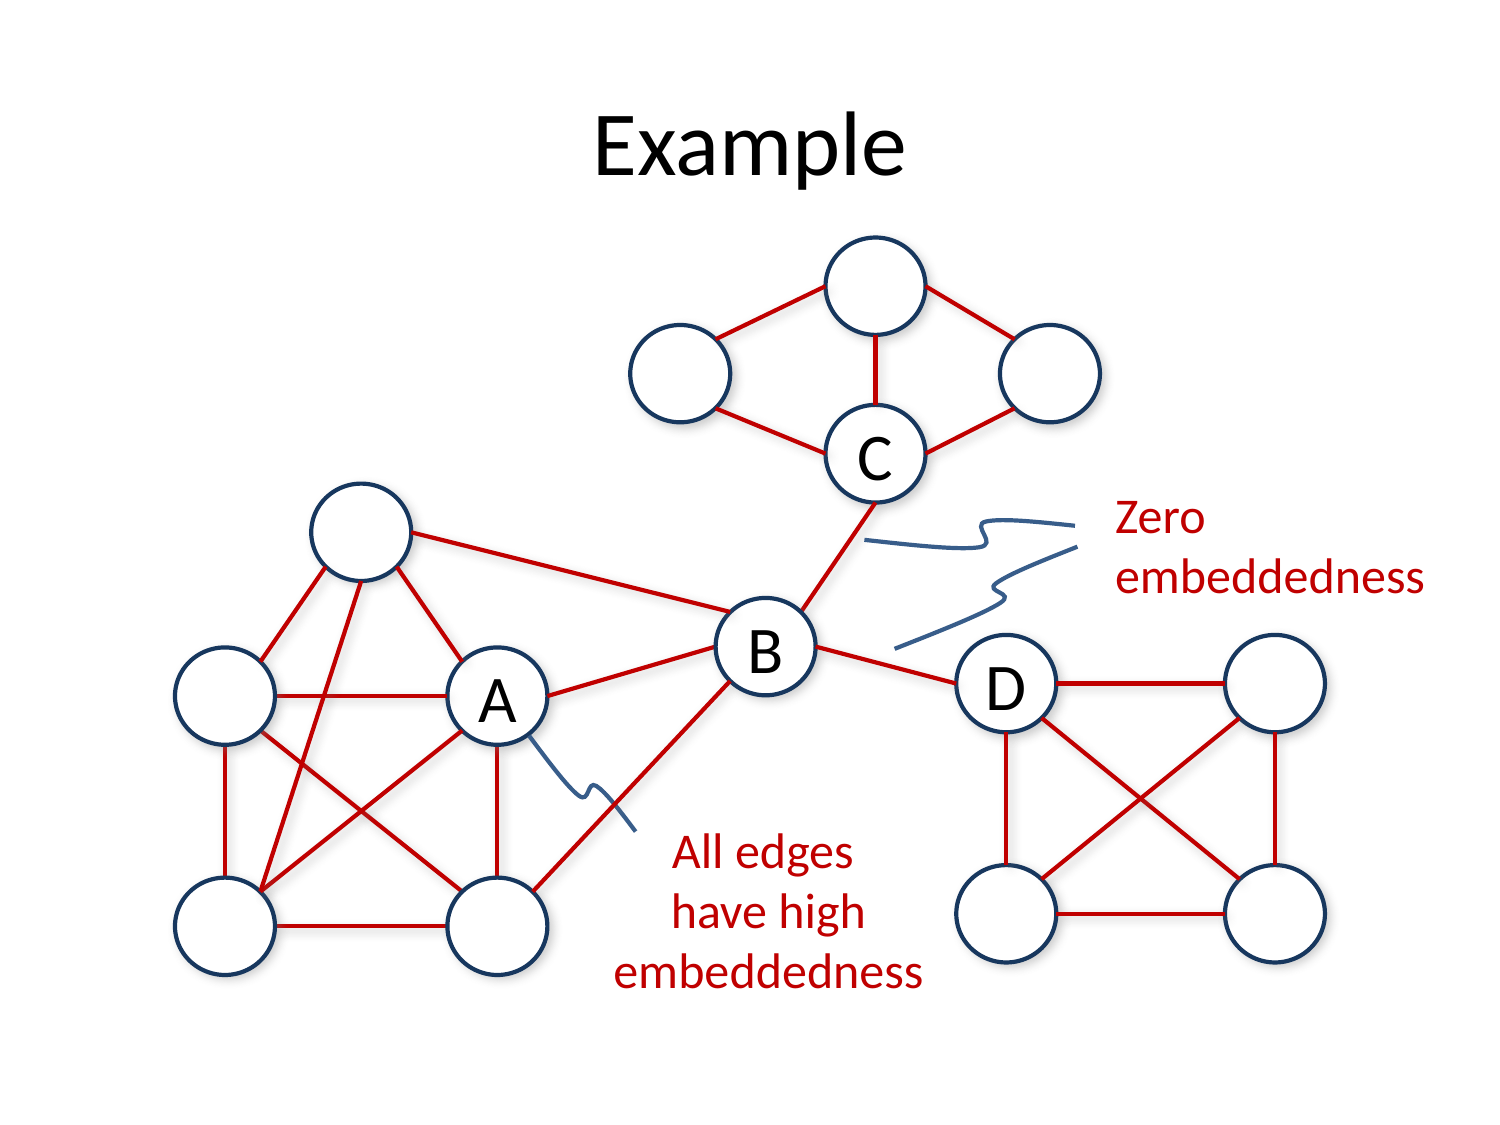

# Example

C

Zero embeddedness

B
D

A

All edges
have high embeddedness